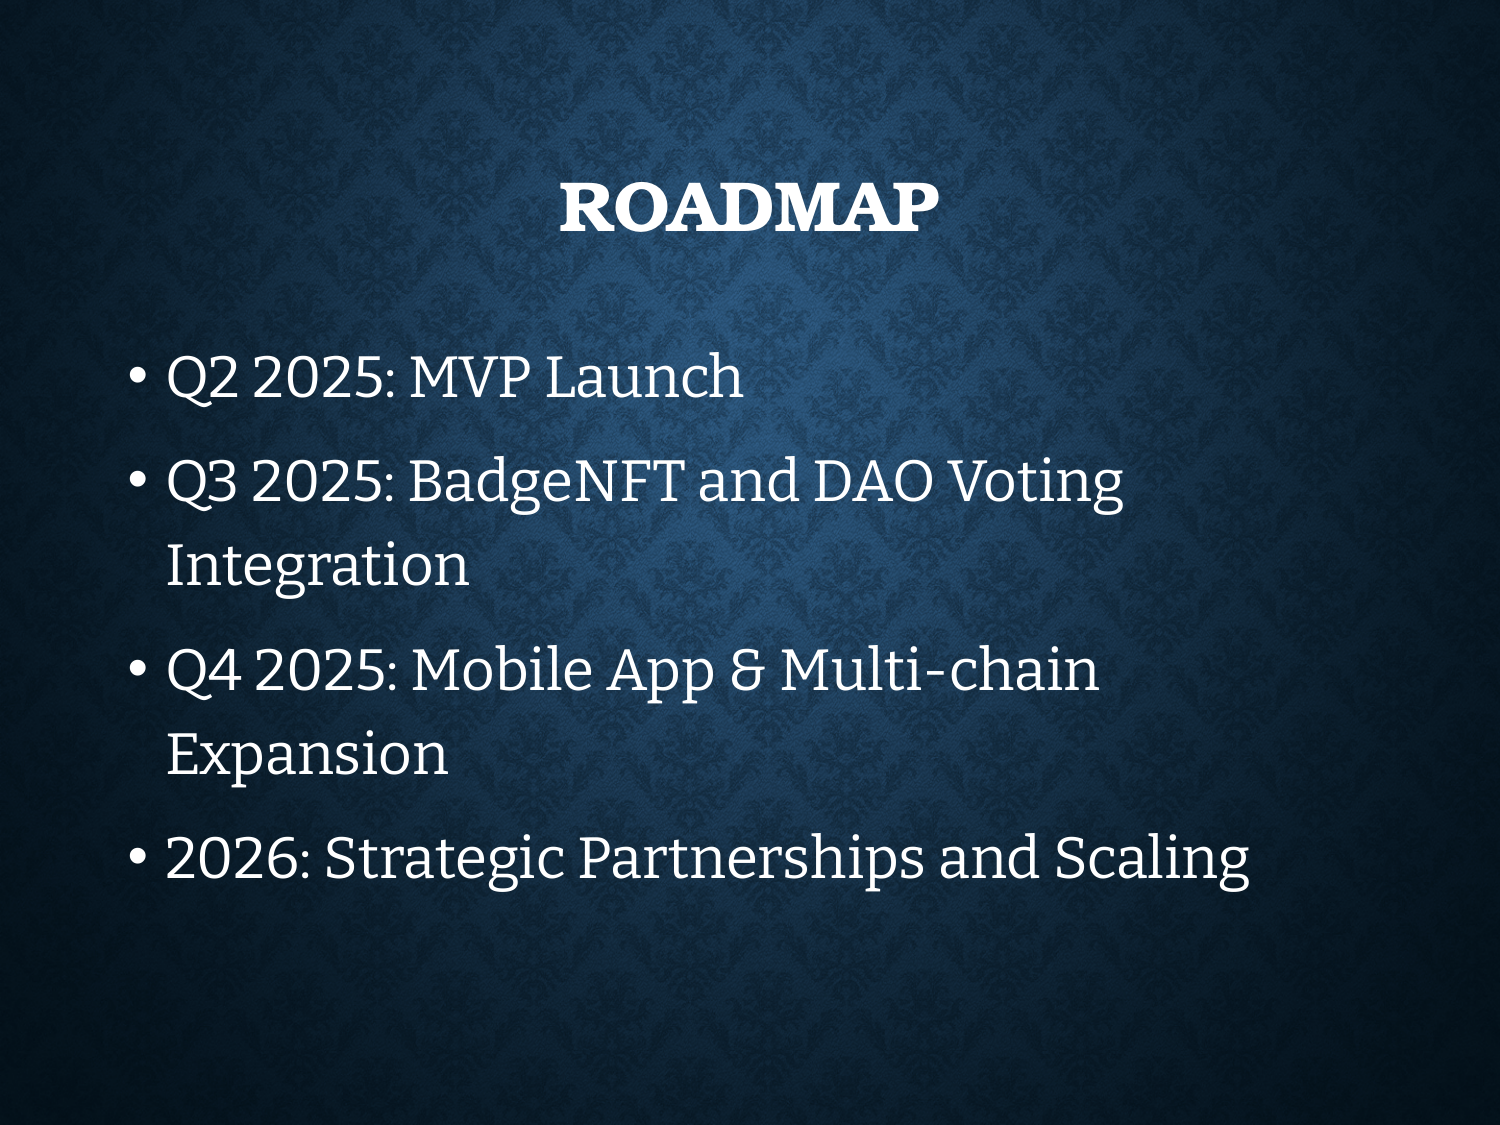

# Roadmap
Q2 2025: MVP Launch
Q3 2025: BadgeNFT and DAO Voting Integration
Q4 2025: Mobile App & Multi-chain Expansion
2026: Strategic Partnerships and Scaling